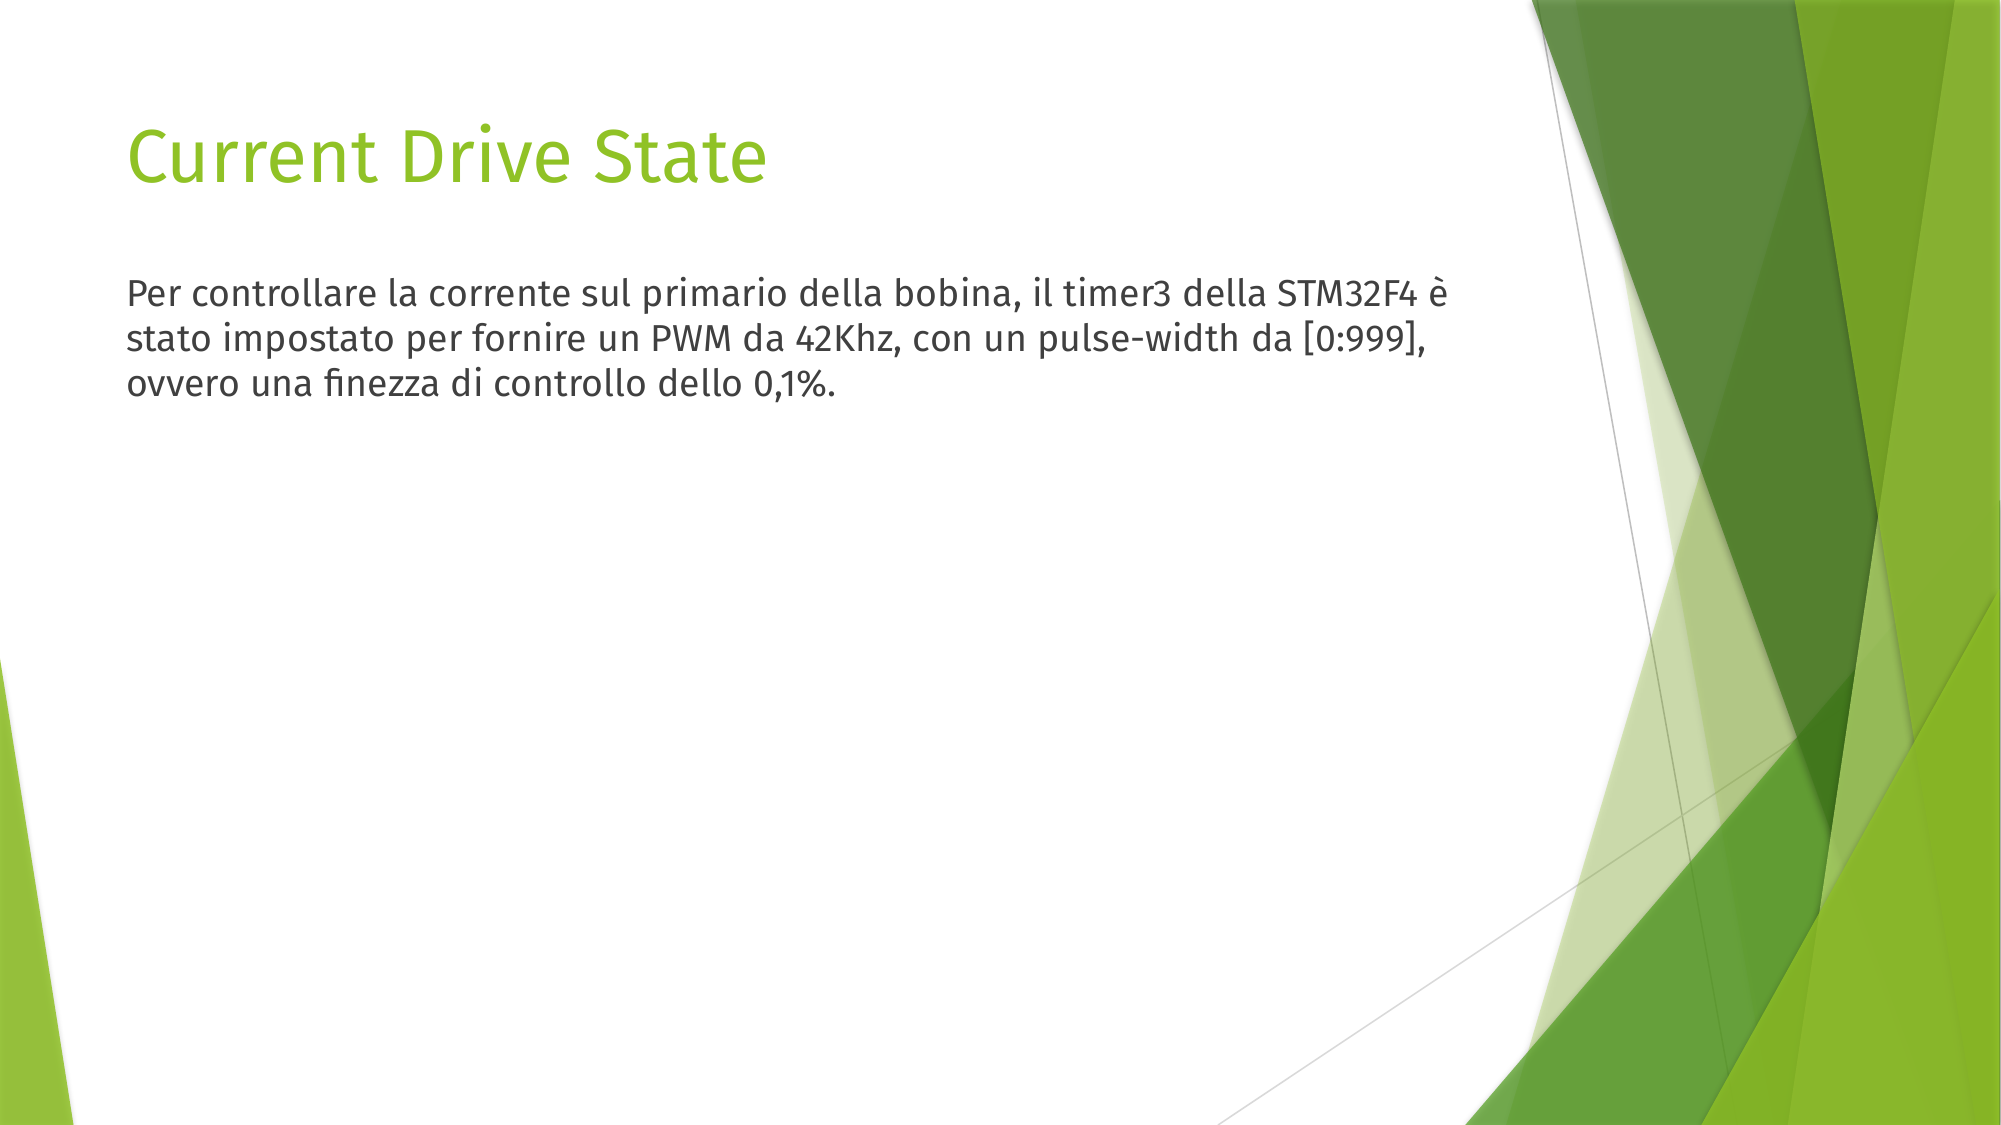

# Current Drive State
Per controllare la corrente sul primario della bobina, il timer3 della STM32F4 è stato impostato per fornire un PWM da 42Khz, con un pulse-width da [0:999], ovvero una finezza di controllo dello 0,1%.